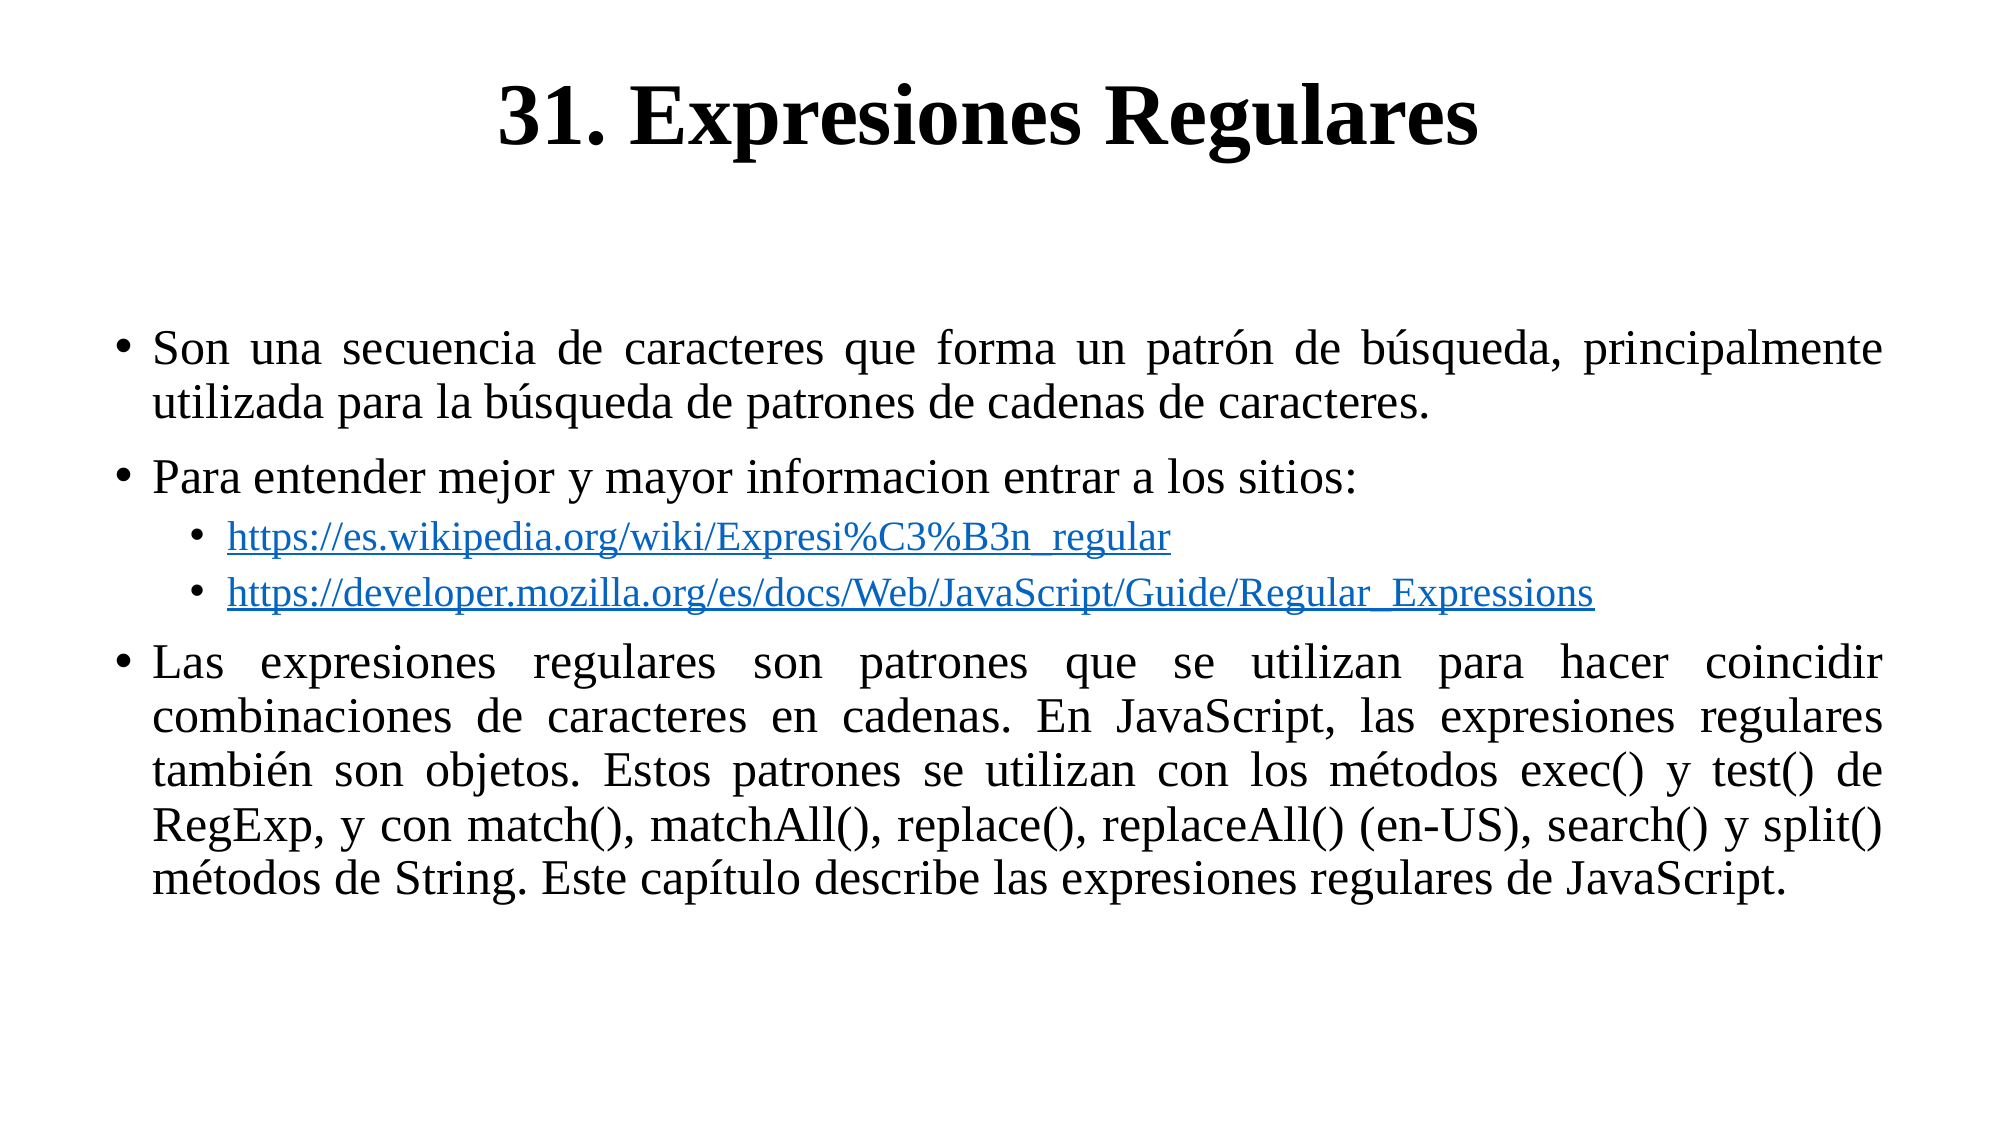

# 31. Expresiones Regulares
Son una secuencia de caracteres que forma un patrón de búsqueda, principalmente utilizada para la búsqueda de patrones de cadenas de caracteres.
Para entender mejor y mayor informacion entrar a los sitios:
https://es.wikipedia.org/wiki/Expresi%C3%B3n_regular
https://developer.mozilla.org/es/docs/Web/JavaScript/Guide/Regular_Expressions
Las expresiones regulares son patrones que se utilizan para hacer coincidir combinaciones de caracteres en cadenas. En JavaScript, las expresiones regulares también son objetos. Estos patrones se utilizan con los métodos exec() y test() de RegExp, y con match(), matchAll(), replace(), replaceAll() (en-US), search() y split() métodos de String. Este capítulo describe las expresiones regulares de JavaScript.